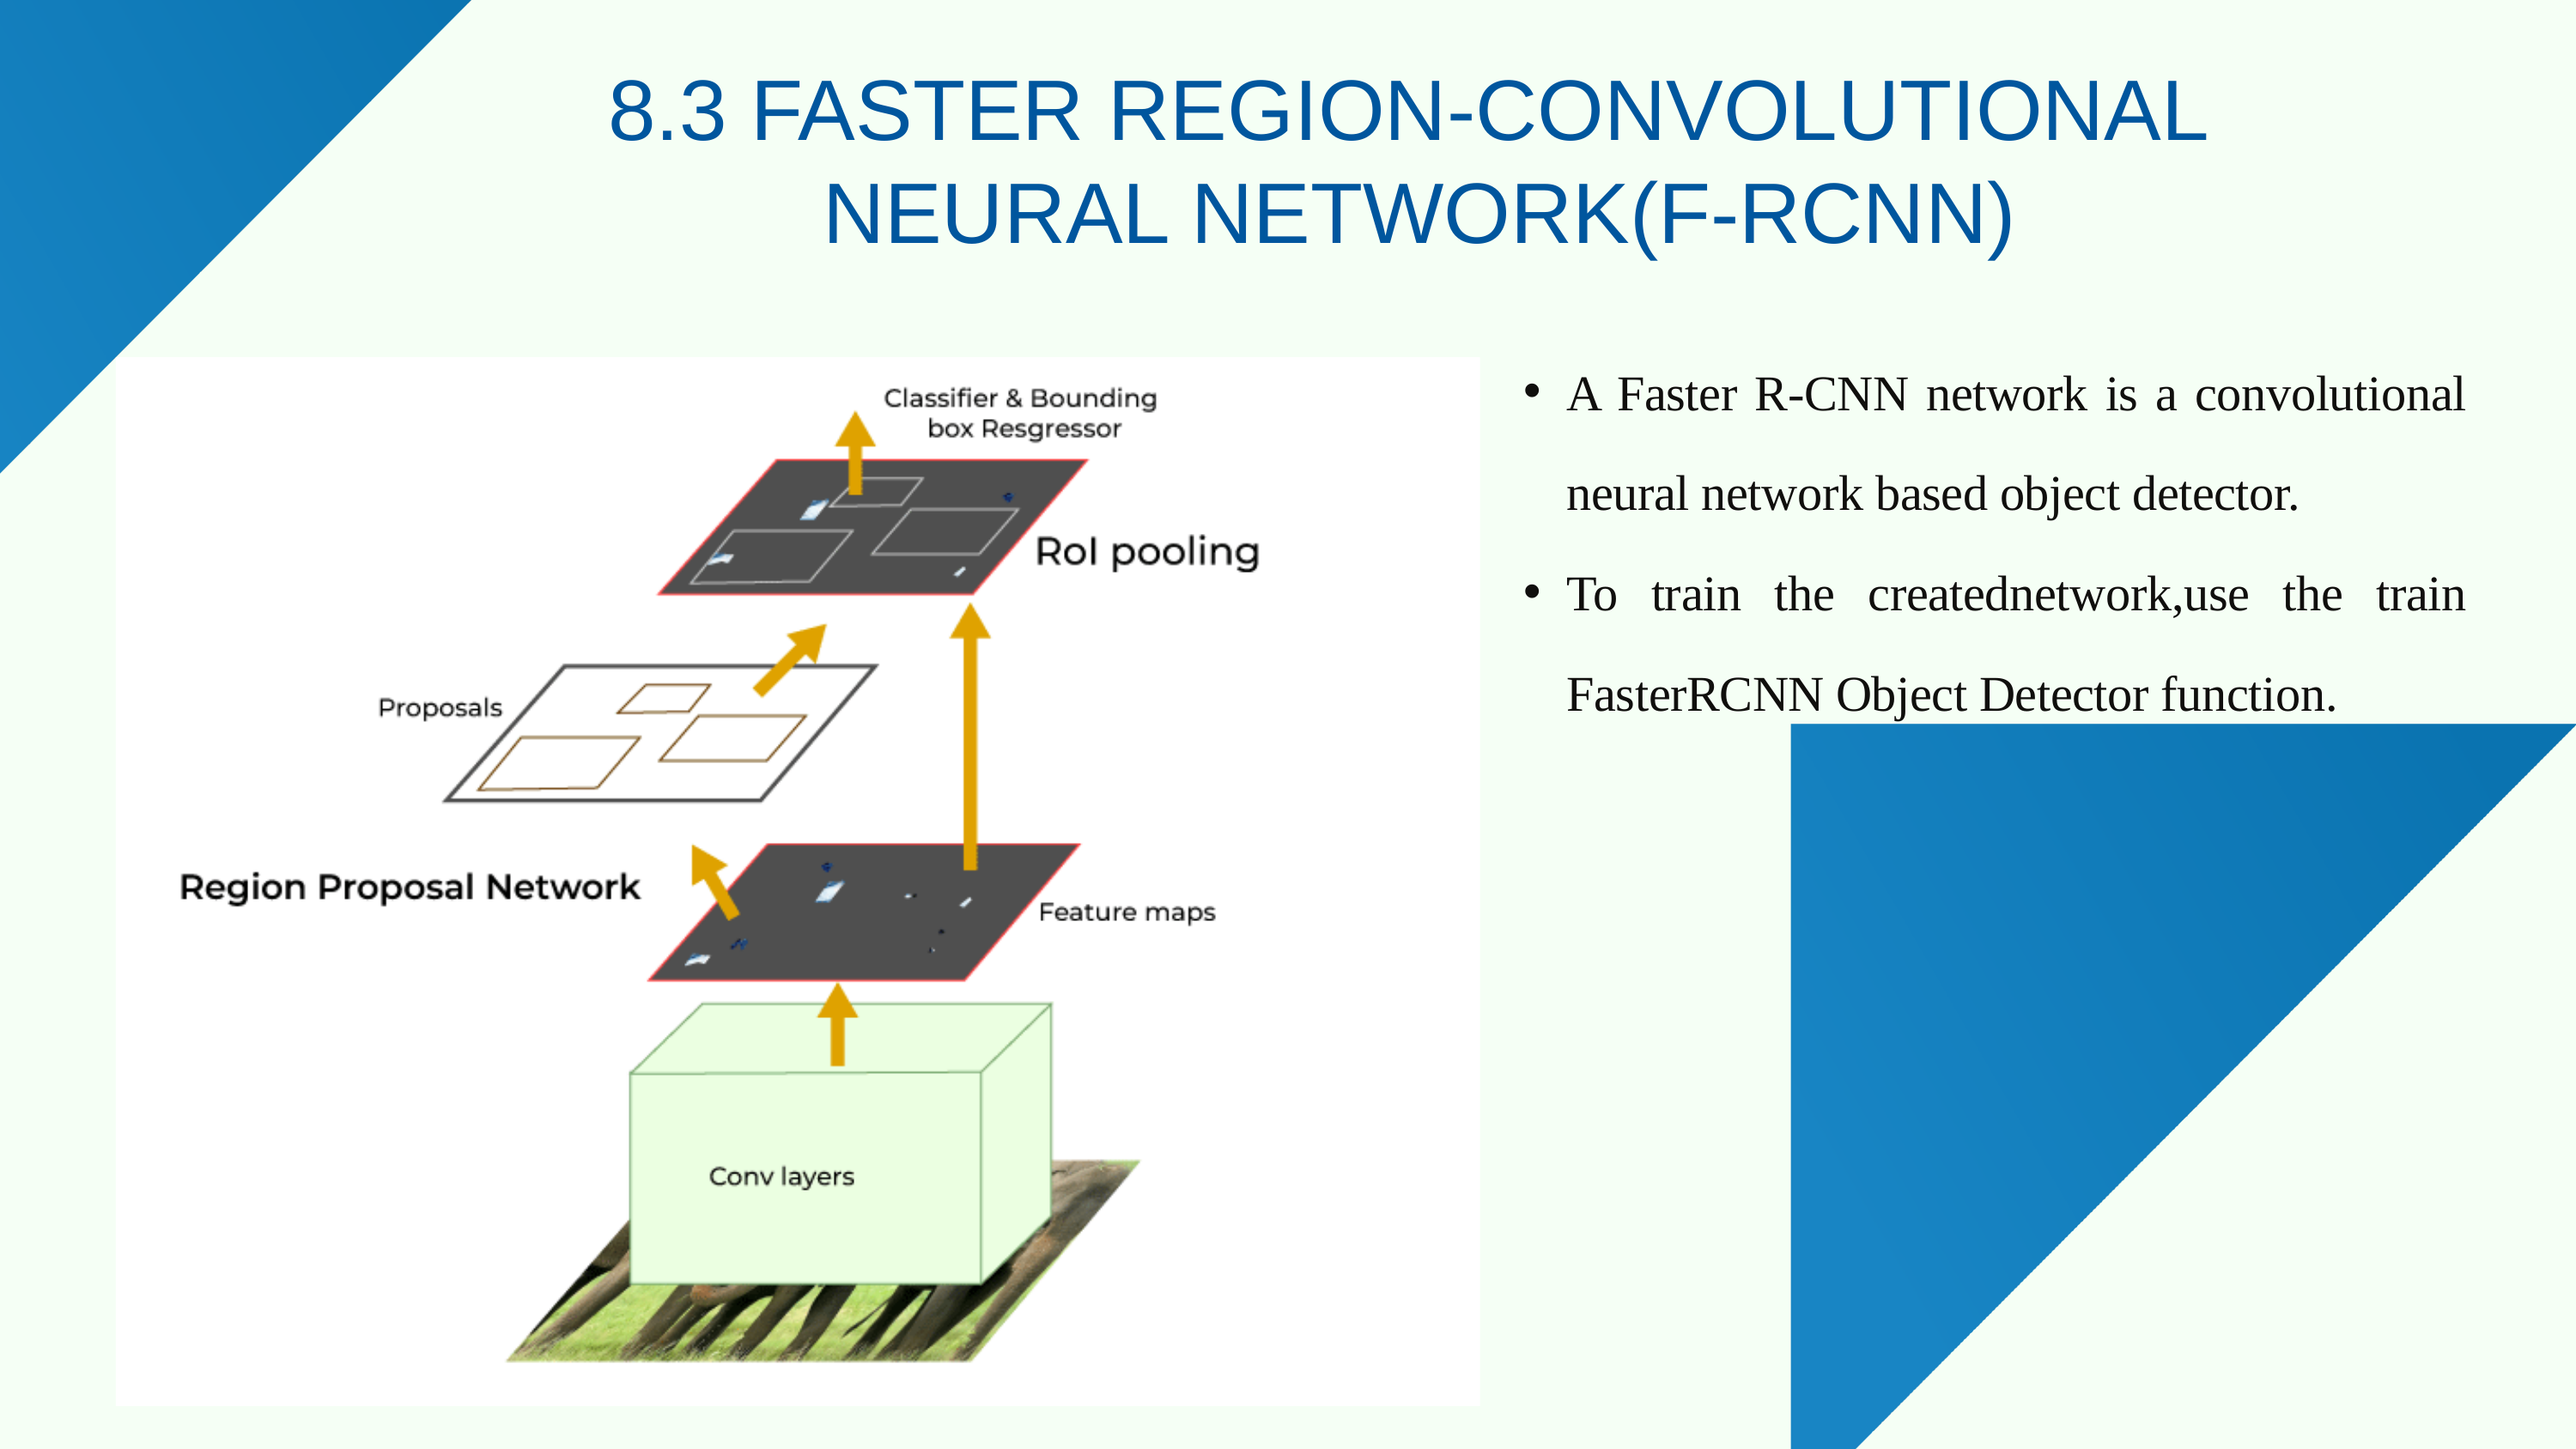

8.3 FASTER REGION-CONVOLUTIONAL
NEURAL NETWORK(F-RCNN)
A Faster R-CNN network is a convolutional neural network based object detector.
To train the creatednetwork,use the train FasterRCNN Object Detector function.